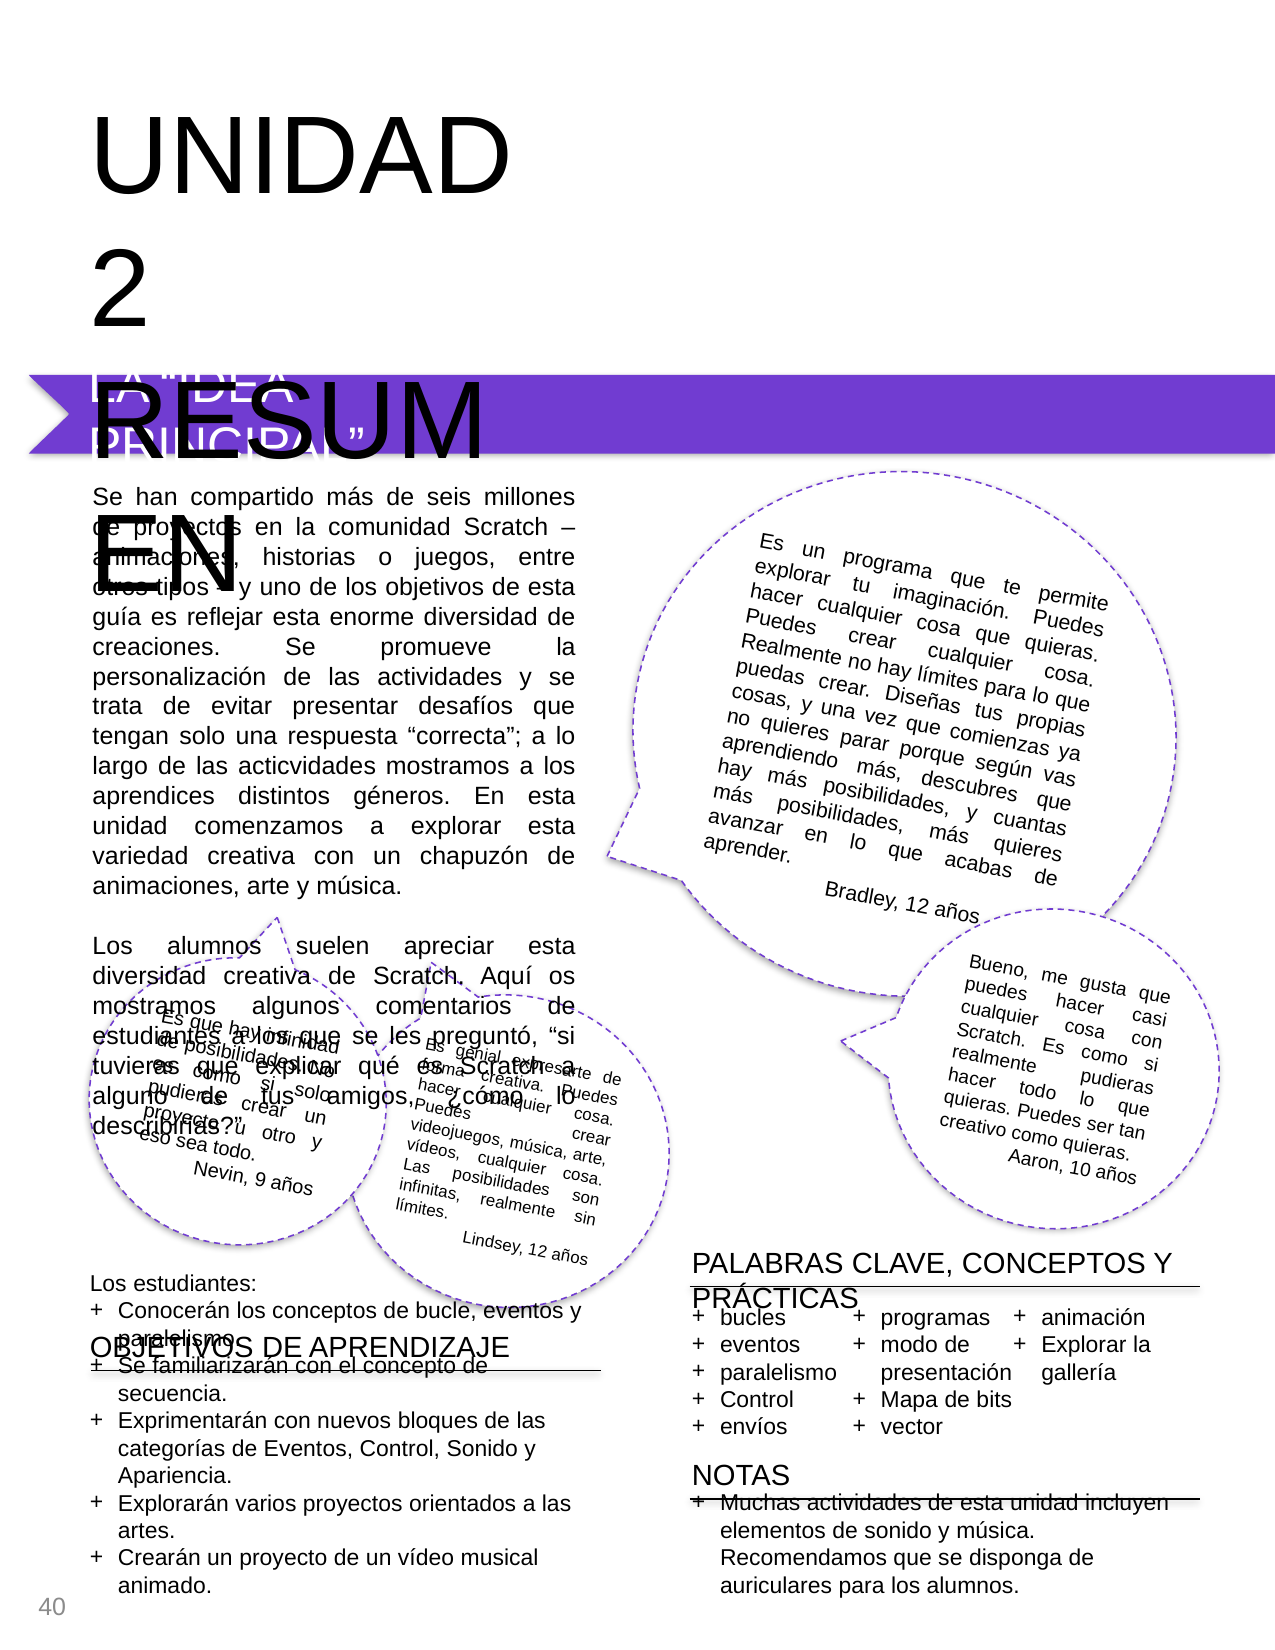

UNIDAD 2
RESUMEN

LA “IDEA PRINCIPAL”
Es un programa que te permite explorar tu imaginación. Puedes hacer cualquier cosa que quieras. Puedes crear cualquier cosa. Realmente no hay límites para lo que puedas crear. Diseñas tus propias cosas, y una vez que comienzas ya no quieres parar porque según vas aprendiendo más, descubres que hay más posibilidades, y cuantas más posibilidades, más quieres avanzar en lo que acabas de aprender.
	Bradley, 12 años
Se han compartido más de seis millones de proyectos en la comunidad Scratch – animaciones, historias o juegos, entre otros tipos – y uno de los objetivos de esta guía es reflejar esta enorme diversidad de creaciones. Se promueve la personalización de las actividades y se trata de evitar presentar desafíos que tengan solo una respuesta “correcta”; a lo largo de las acticvidades mostramos a los aprendices distintos géneros. En esta unidad comenzamos a explorar esta variedad creativa con un chapuzón de animaciones, arte y música.

Los alumnos suelen apreciar esta diversidad creativa de Scratch. Aquí os mostramos algunos comentarios de estudiantes a los que se les preguntó, “si tuvieras que explicar qué es Scratch a alguno de tus amigos, ¿cómo lo describirías?”

Bueno, me gusta que puedes hacer casi cualquier cosa con Scratch. Es como si realmente pudieras hacer todo lo que quieras. Puedes ser tan creativo como quieras.
Aaron, 10 años
Es que hay infinidad de posibilidades. No es como si solo pudieras crear un proyecto u otro y eso sea todo.
Nevin, 9 años
Es genial expresarte de forma creativa. Puedes hacer cualquier cosa. Puedes crear videojuegos, música, arte, vídeos, cualquier cosa. Las posibilidades son infinitas, realmente sin límites.
Lindsey, 12 años
PALABRAS CLAVE, CONCEPTOS Y PRÁCTICAS
bucles
eventos
paralelismo
Control
envíos
programas
modo de presentación
Mapa de bits
vector
animación
Explorar la gallería
OBJETIVOS DE APRENDIZAJE
Los estudiantes:
Conocerán los conceptos de bucle, eventos y paralelismo.
Se familiarizarán con el concepto de secuencia.
Exprimentarán con nuevos bloques de las categorías de Eventos, Control, Sonido y Apariencia.
Explorarán varios proyectos orientados a las artes.
Crearán un proyecto de un vídeo musical animado.
NOTAS
Muchas actividades de esta unidad incluyen elementos de sonido y música. Recomendamos que se disponga de auriculares para los alumnos.
40